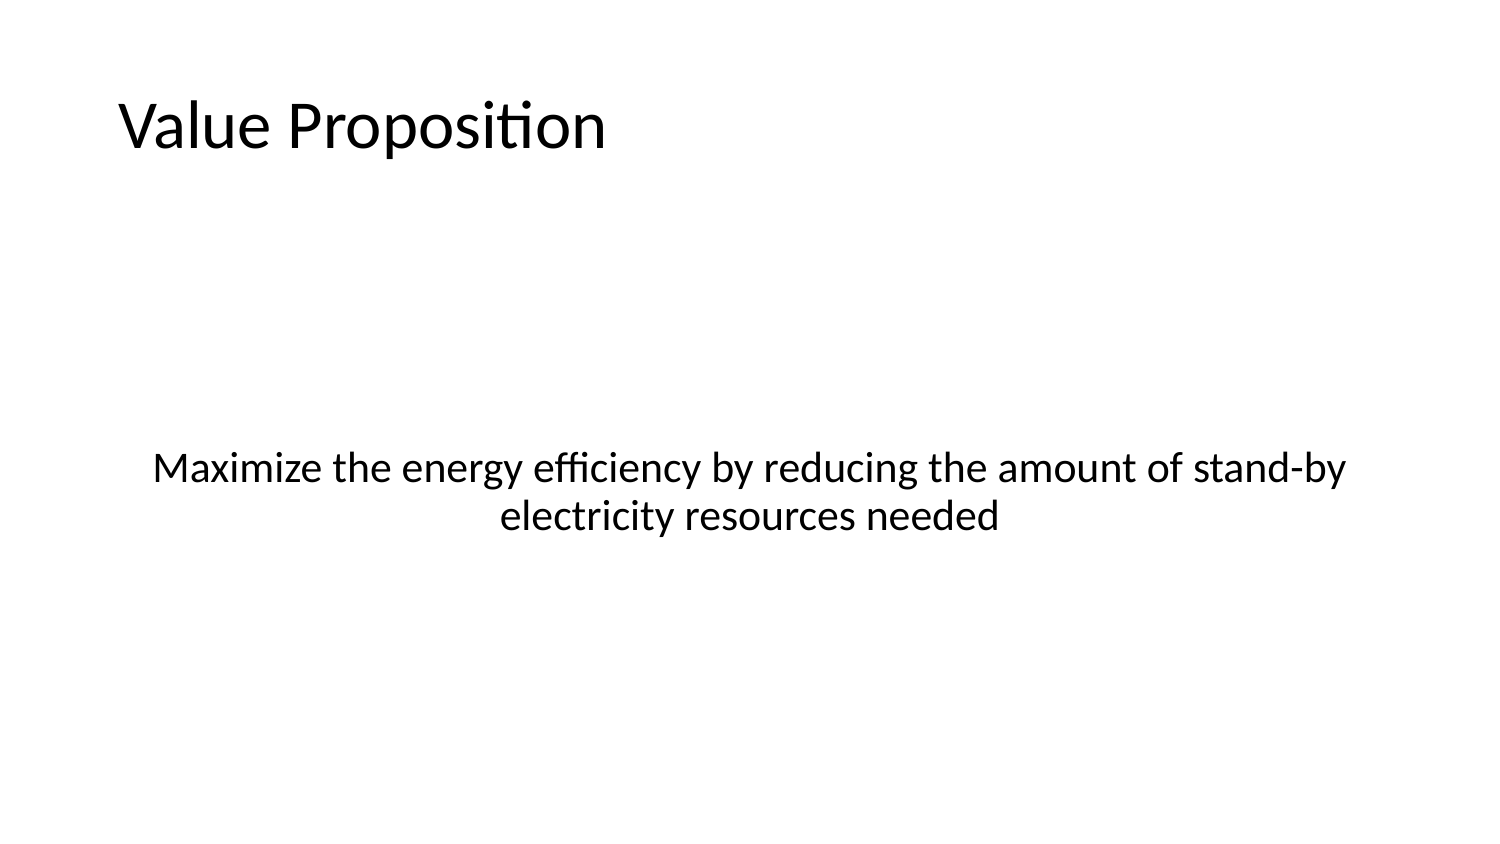

# Value Proposition
Maximize the energy efficiency by reducing the amount of stand-by electricity resources needed